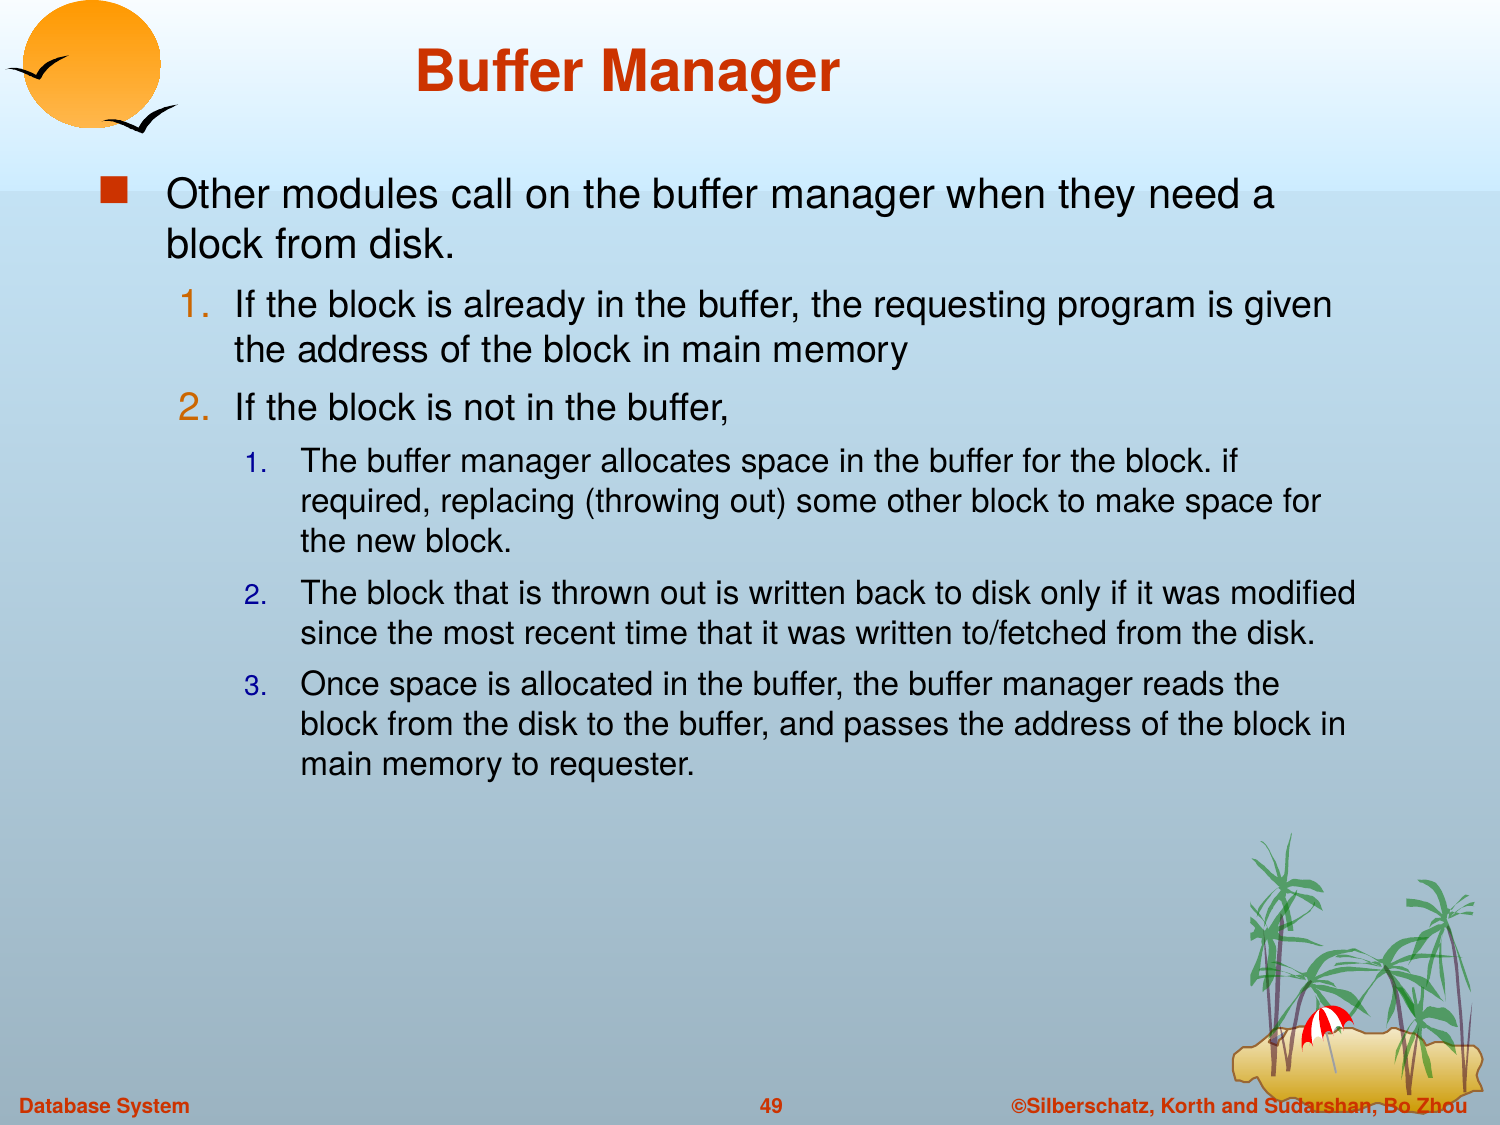

# Buffer Manager
Other modules call on the buffer manager when they need a block from disk.
If the block is already in the buffer, the requesting program is given the address of the block in main memory
If the block is not in the buffer,
The buffer manager allocates space in the buffer for the block. if required, replacing (throwing out) some other block to make space for the new block.
The block that is thrown out is written back to disk only if it was modified since the most recent time that it was written to/fetched from the disk.
Once space is allocated in the buffer, the buffer manager reads the block from the disk to the buffer, and passes the address of the block in main memory to requester.